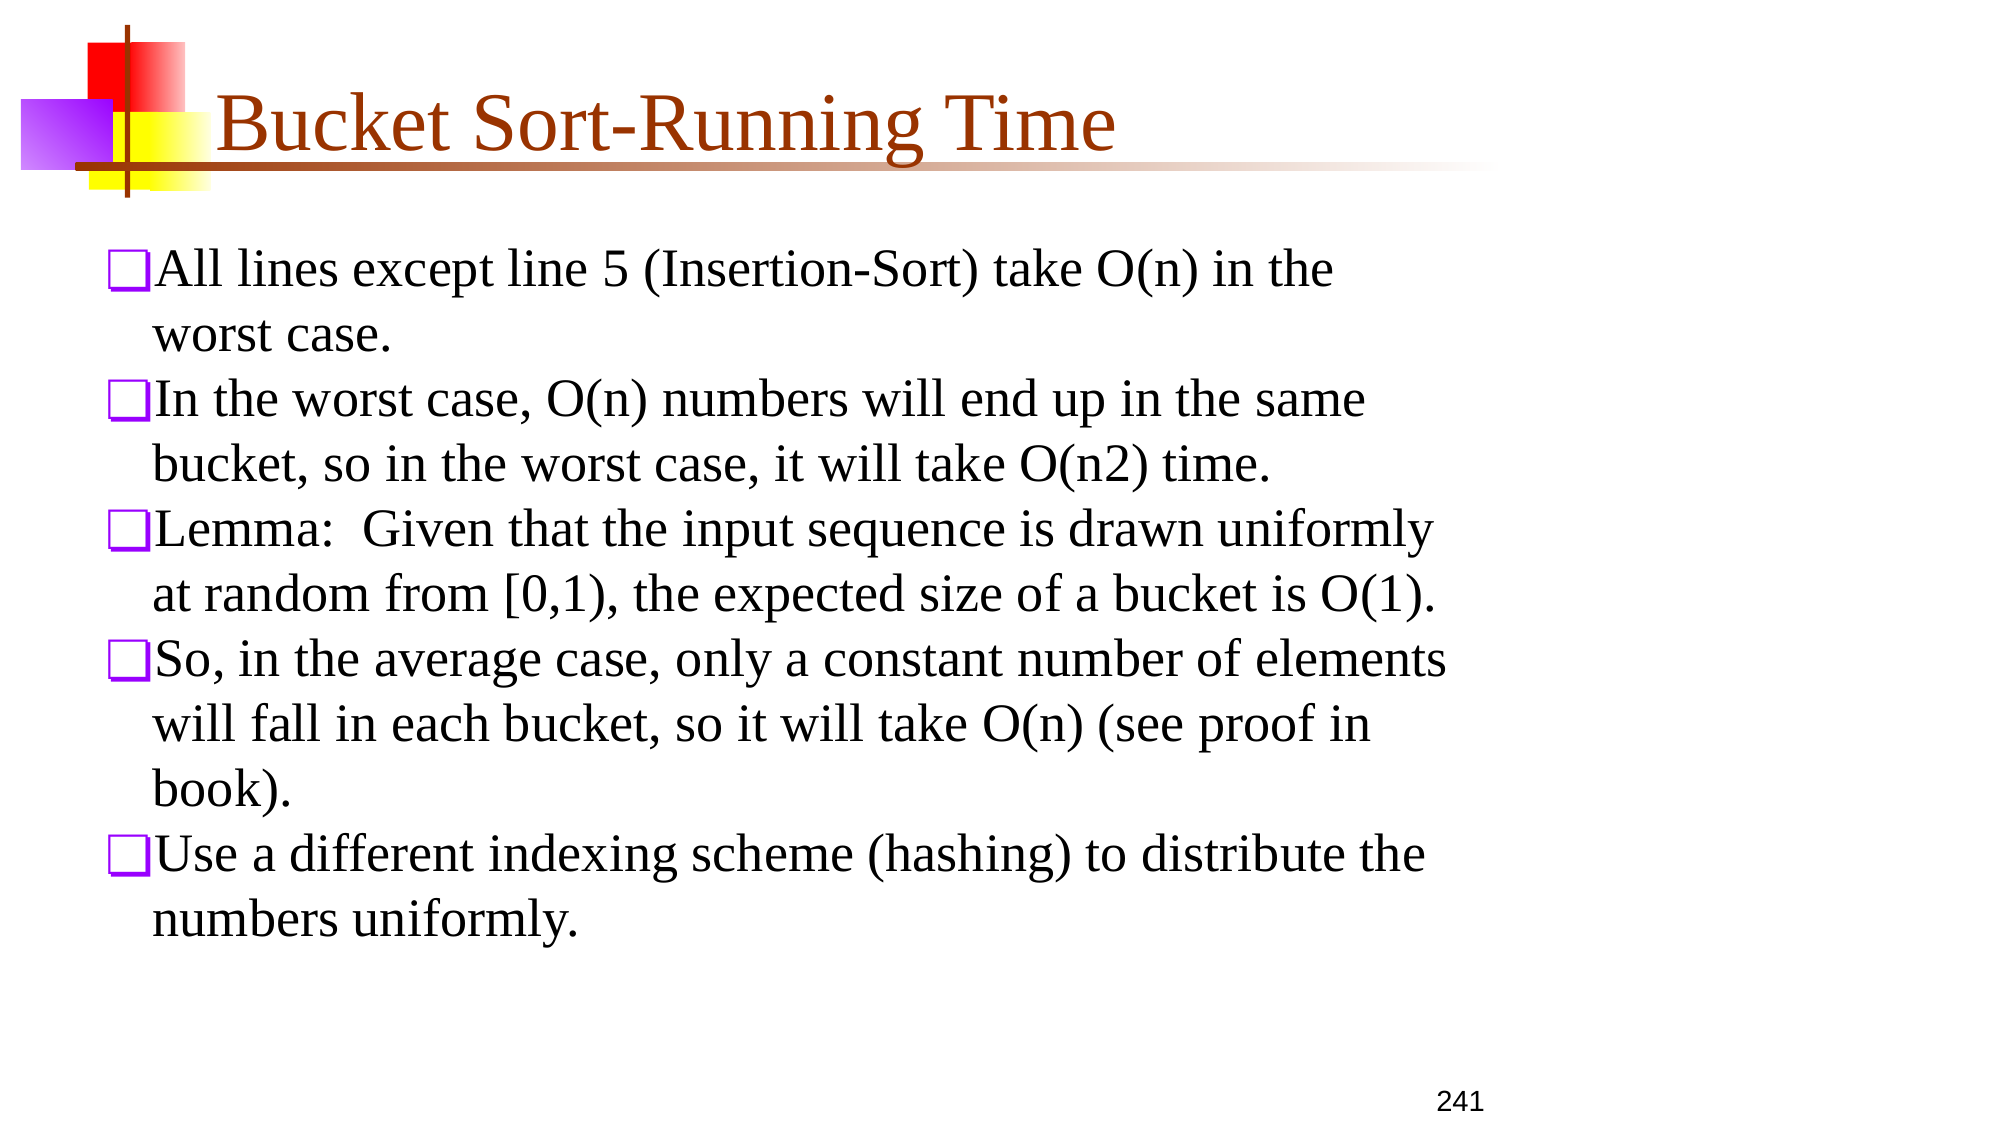

# Bucket Sort-Running Time
All lines except line 5 (Insertion-Sort) take O(n) in the worst case.
In the worst case, O(n) numbers will end up in the same bucket, so in the worst case, it will take O(n2) time.
Lemma:  Given that the input sequence is drawn uniformly at random from [0,1), the expected size of a bucket is O(1).
So, in the average case, only a constant number of elements will fall in each bucket, so it will take O(n) (see proof in book).
Use a different indexing scheme (hashing) to distribute the numbers uniformly.

241